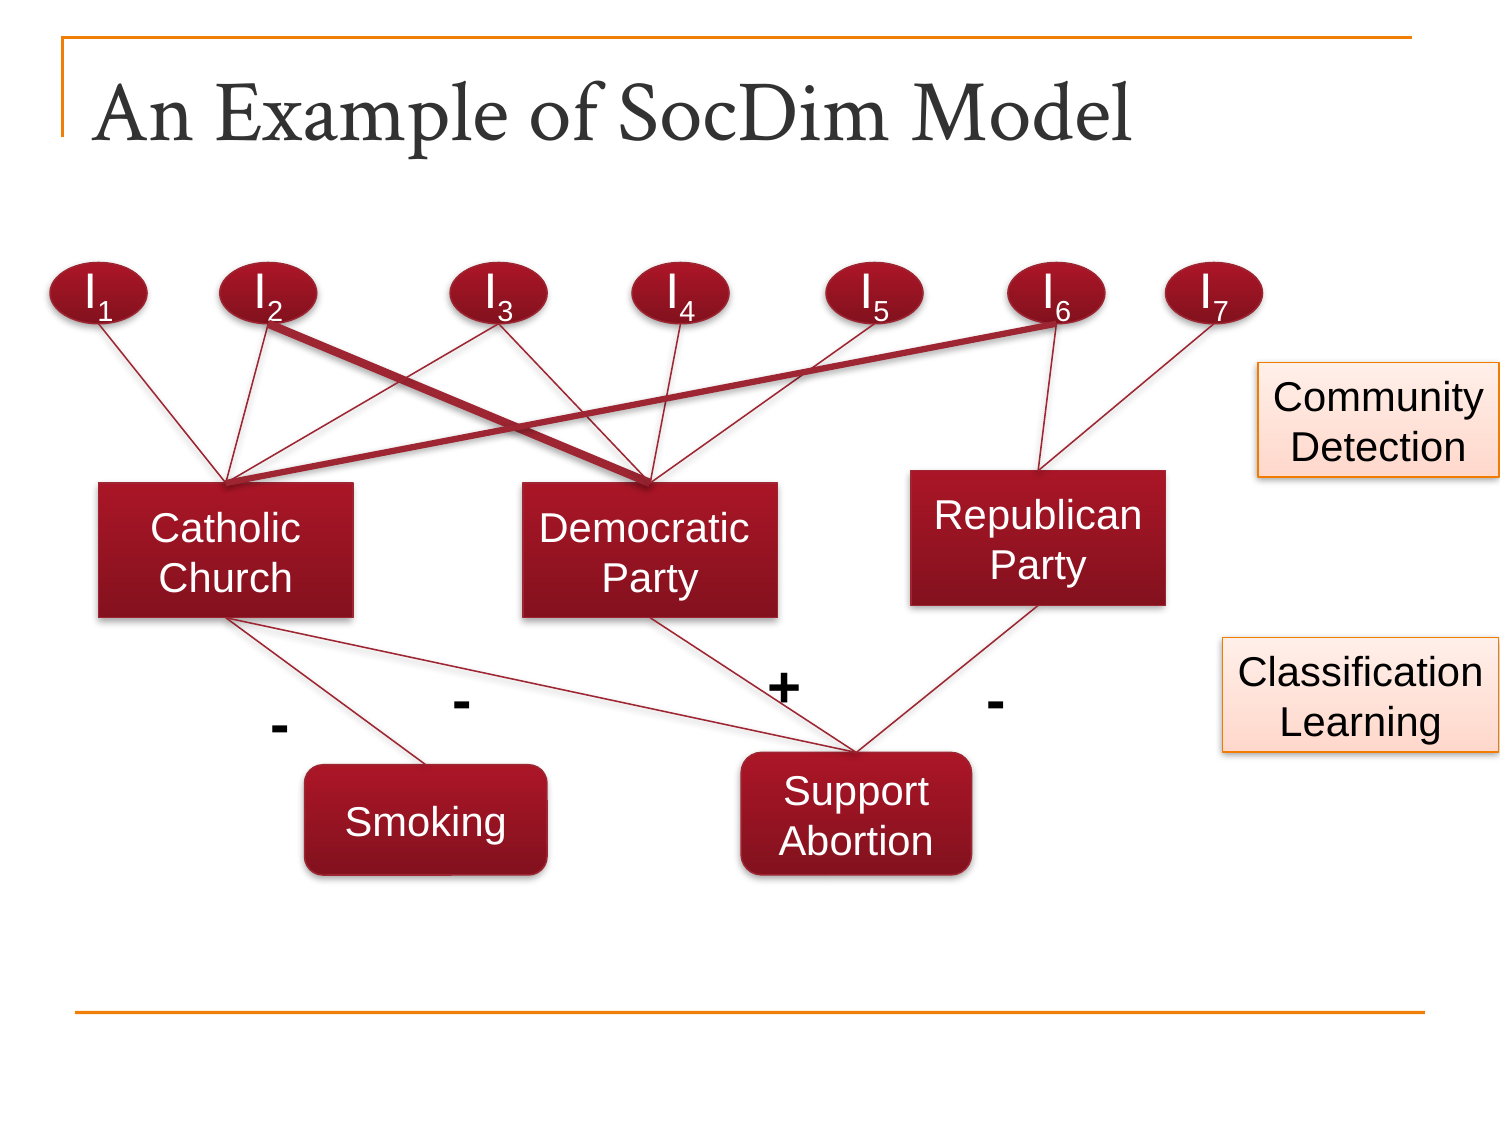

# An Example of SocDim Model
I1
I2
I3
I4
I5
I6
I7
Republican
Party
Catholic
Church
Democratic
Party
+
-
-
-
Support
Abortion
Smoking
Community
Detection
Classification
Learning